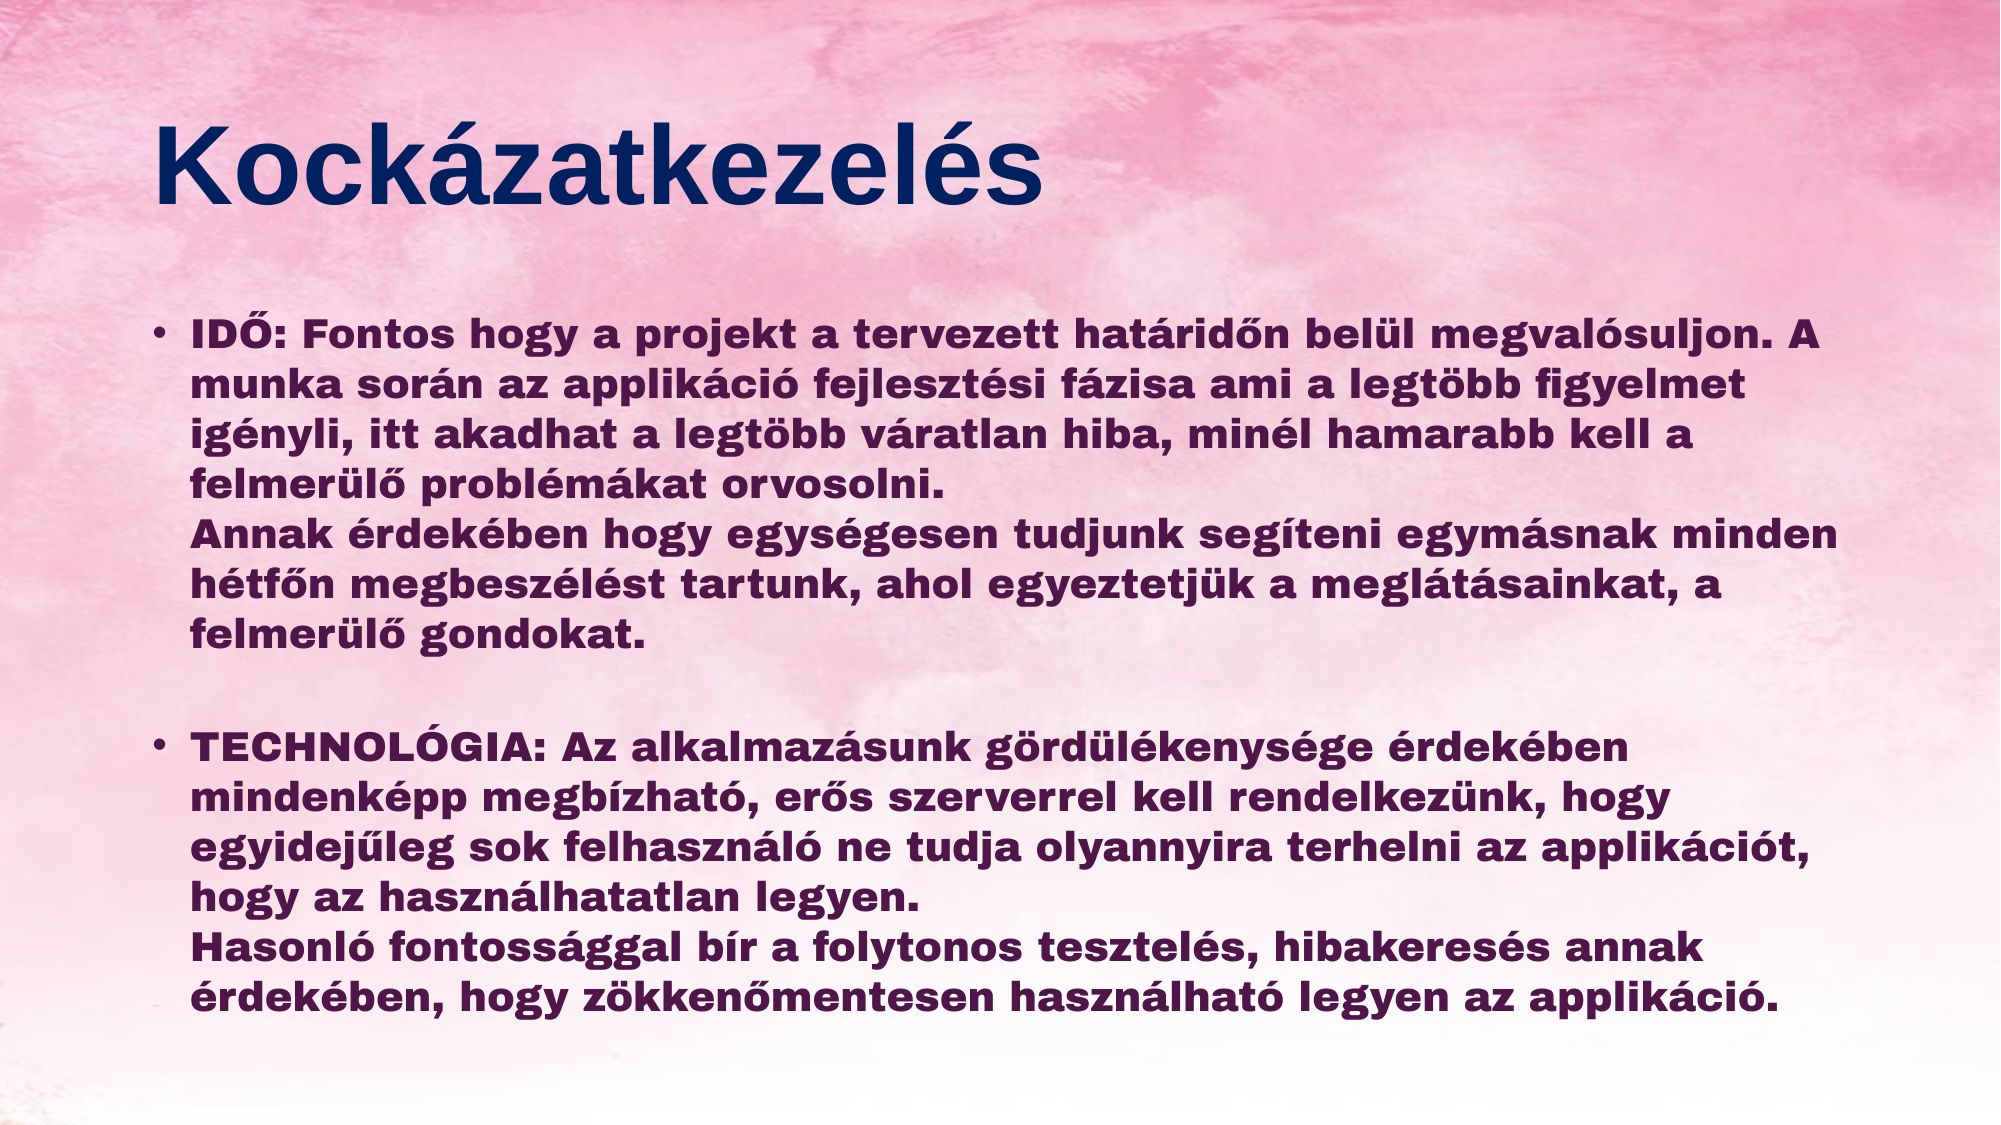

# Kockázatkezelés
Idő: Fontos hogy a projekt a tervezett határidőn belül megvalósuljon. A munka során az applikáció fejlesztési fázisa ami a legtöbb figyelmet igényli, itt akadhat a legtöbb váratlan hiba, minél hamarabb kell a felmerülő problémákat orvosolni.
Annak érdekében hogy egységesen tudjunk segíteni egymásnak minden hétfőn megbeszélést tartunk, ahol egyeztetjük a meglátásainkat, a felmerülő gondokat.
Technológia: Az alkalmazásunk gördülékenysége érdekében mindenképp megbízható, erős szerverrel kell rendelkezünk, hogy egyidejűleg sok felhasználó ne tudja olyannyira terhelni az applikációt, hogy az használhatatlan legyen.
Hasonló fontossággal bír a folytonos tesztelés, hibakeresés annak érdekében, hogy zökkenőmentesen használható legyen az applikáció.